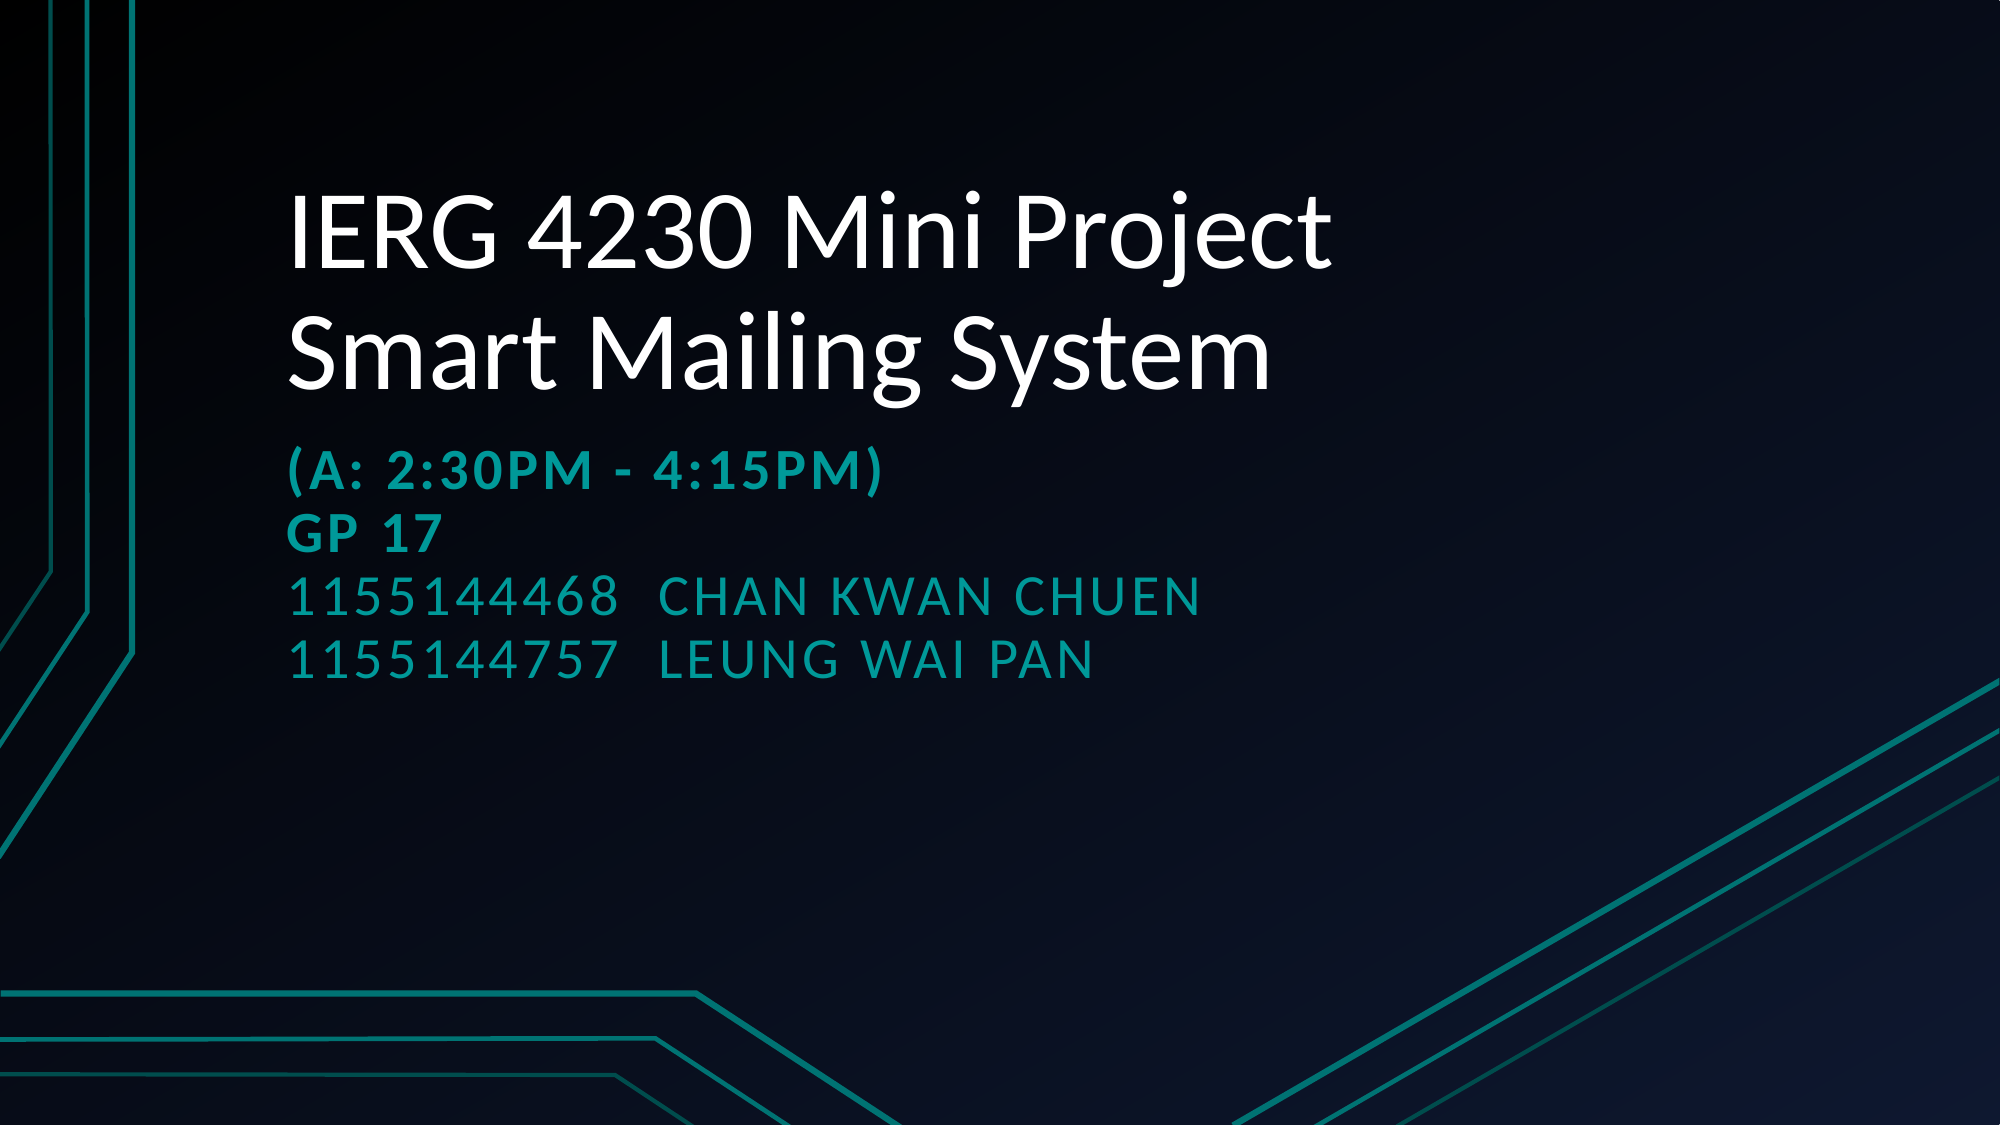

# IERG 4230 Mini Project Smart Mailing System
(A: 2:30pm - 4:15pm)
GP 17
1155144468  Chan Kwan Chuen
1155144757  Leung Wai Pan